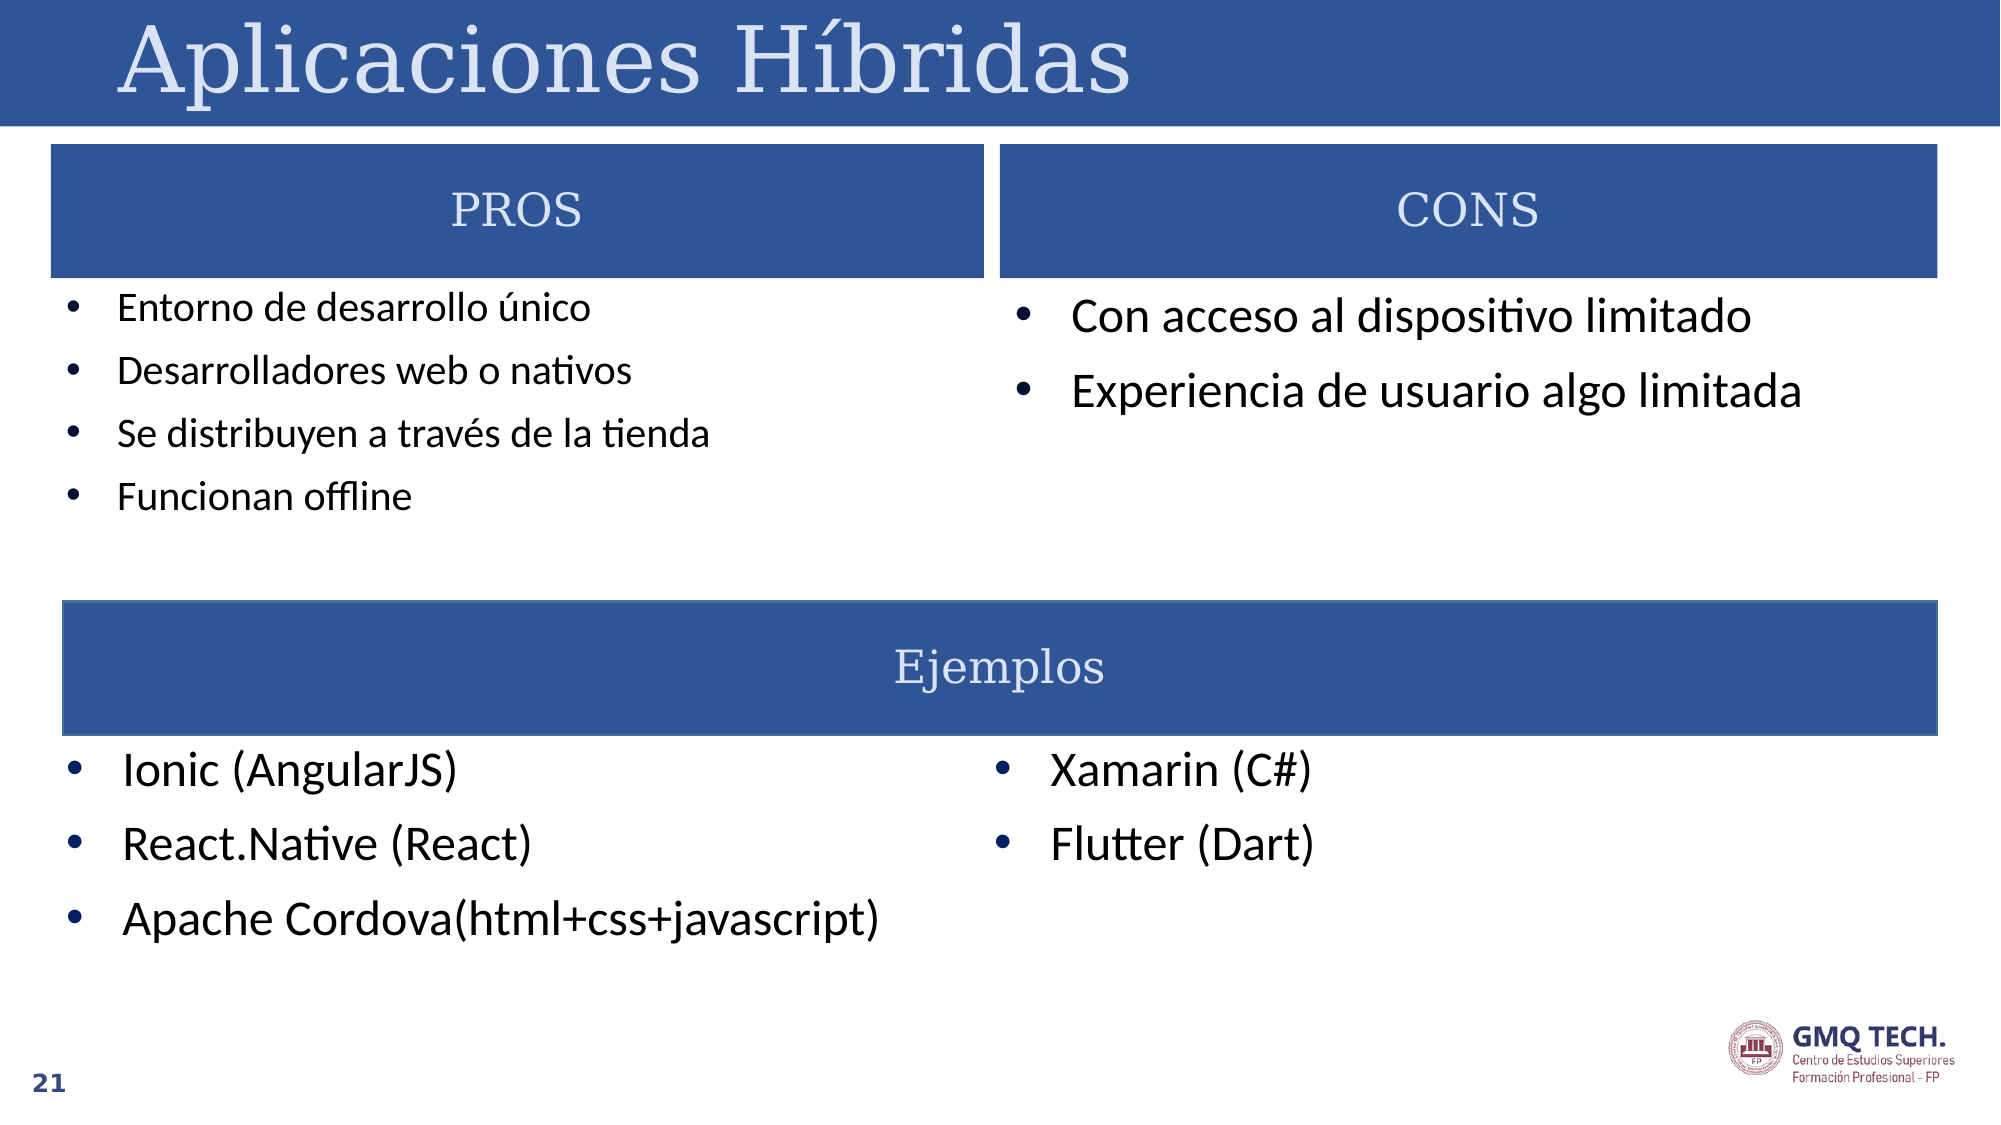

# Aplicaciones Híbridas
PROS
CONS
Entorno de desarrollo único
Desarrolladores web o nativos
Se distribuyen a través de la tienda
Funcionan offline

Con acceso al dispositivo limitado
Experiencia de usuario algo limitada
Ejemplos
Ionic (AngularJS)
React.Native (React)
Apache Cordova(html+css+javascript)
Xamarin (C#)
Flutter (Dart)
21